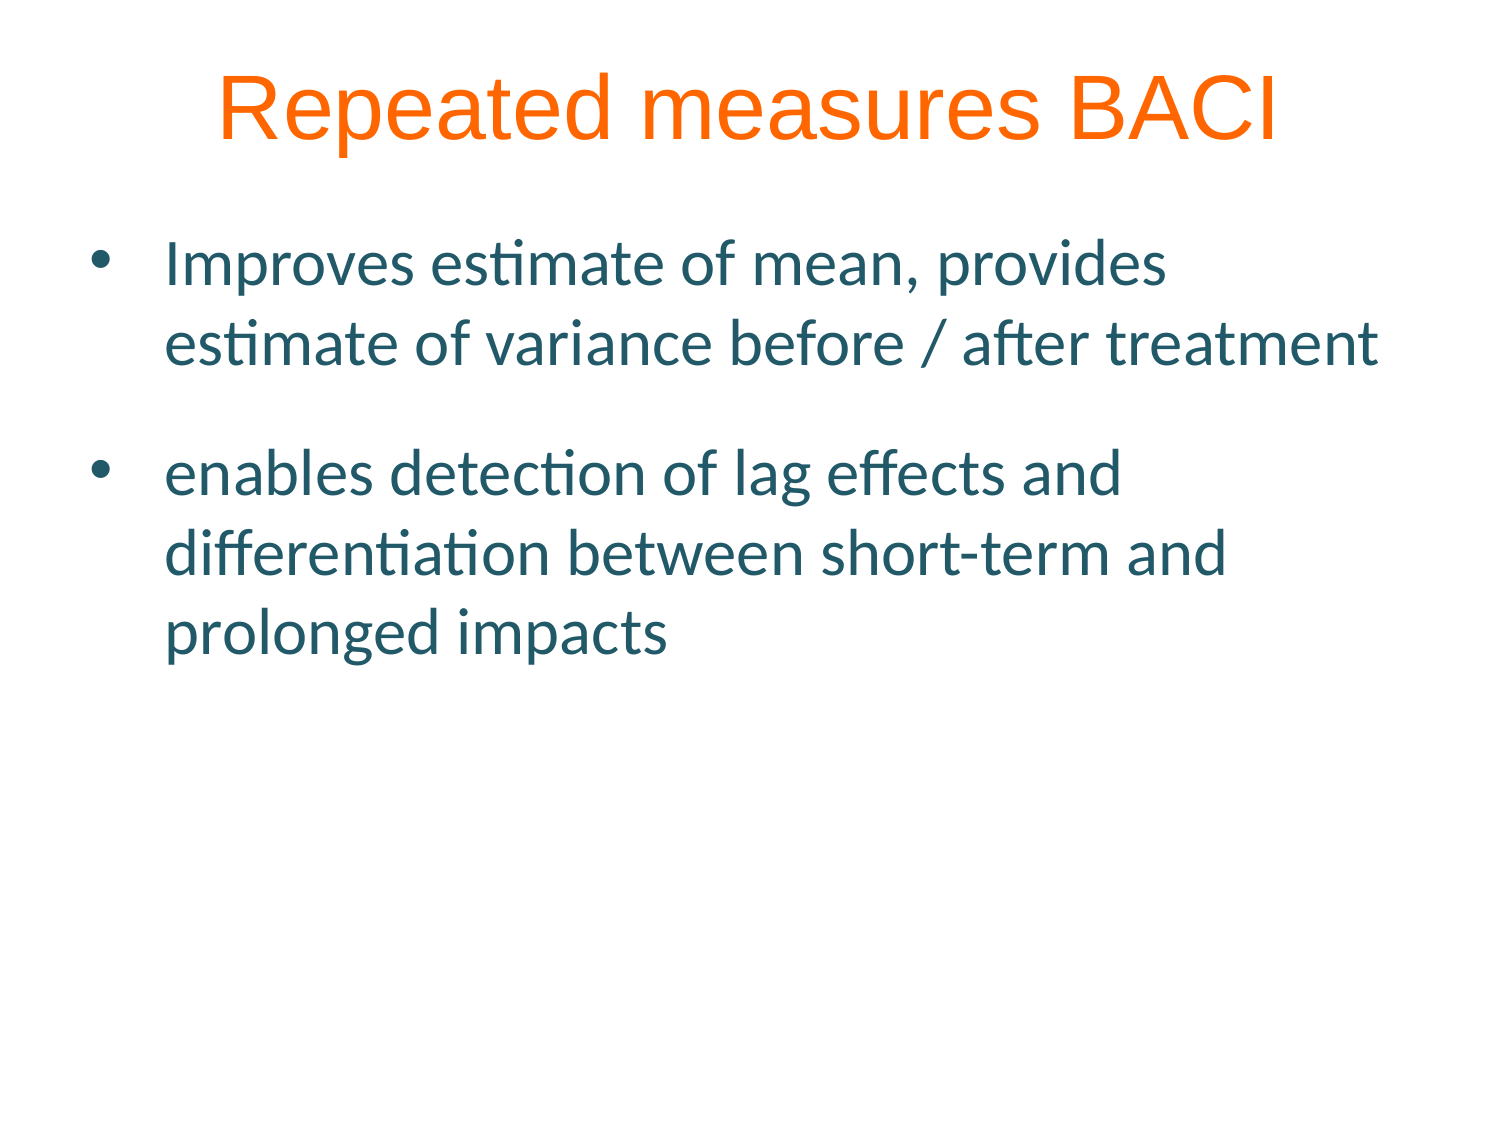

Repeated measures BACI
Improves estimate of mean, provides estimate of variance before / after treatment
enables detection of lag effects and differentiation between short-term and prolonged impacts